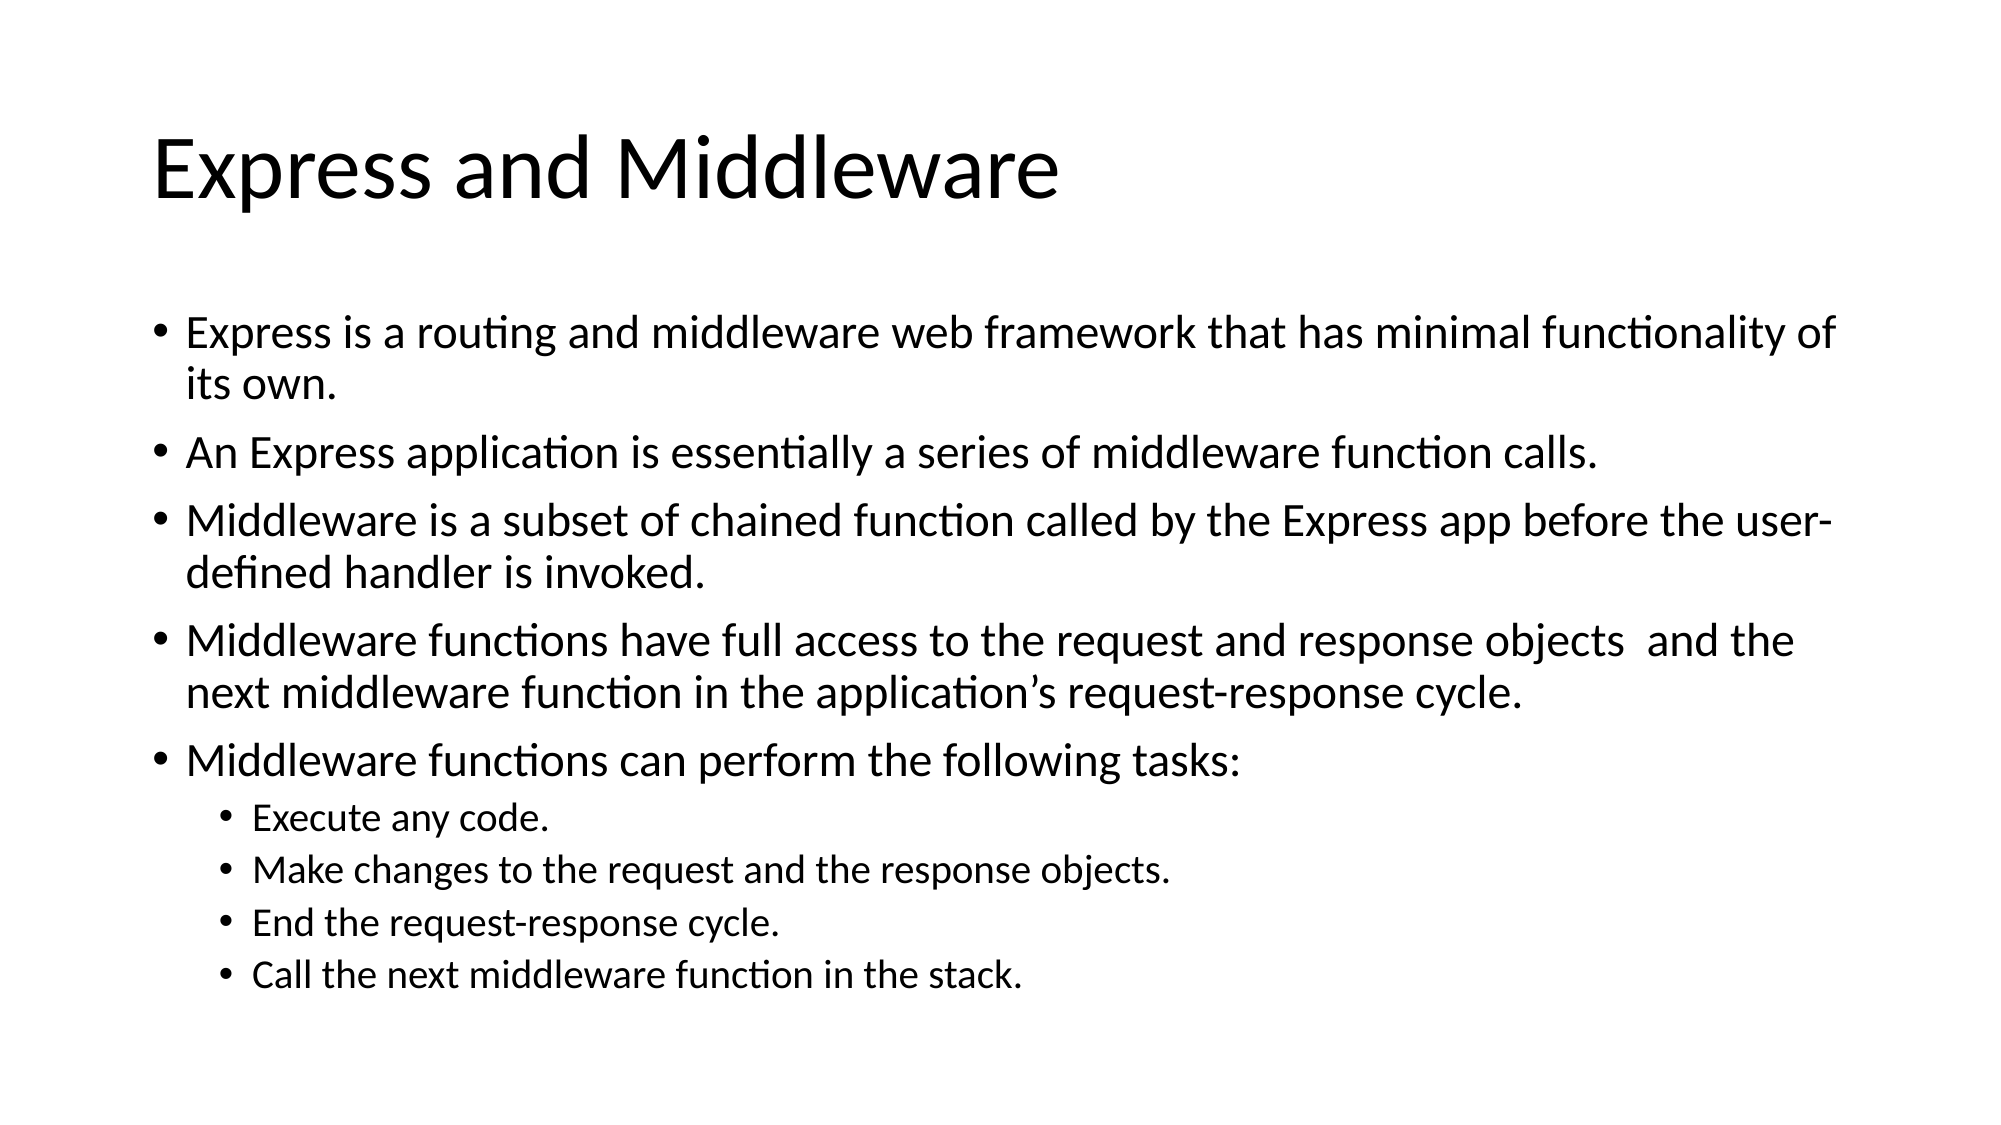

# Express and Middleware
Express is a routing and middleware web framework that has minimal functionality of its own.
An Express application is essentially a series of middleware function calls.
Middleware is a subset of chained function called by the Express app before the user-defined handler is invoked.
Middleware functions have full access to the request and response objects  and the next middleware function in the application’s request-response cycle.
Middleware functions can perform the following tasks:
Execute any code.
Make changes to the request and the response objects.
End the request-response cycle.
Call the next middleware function in the stack.